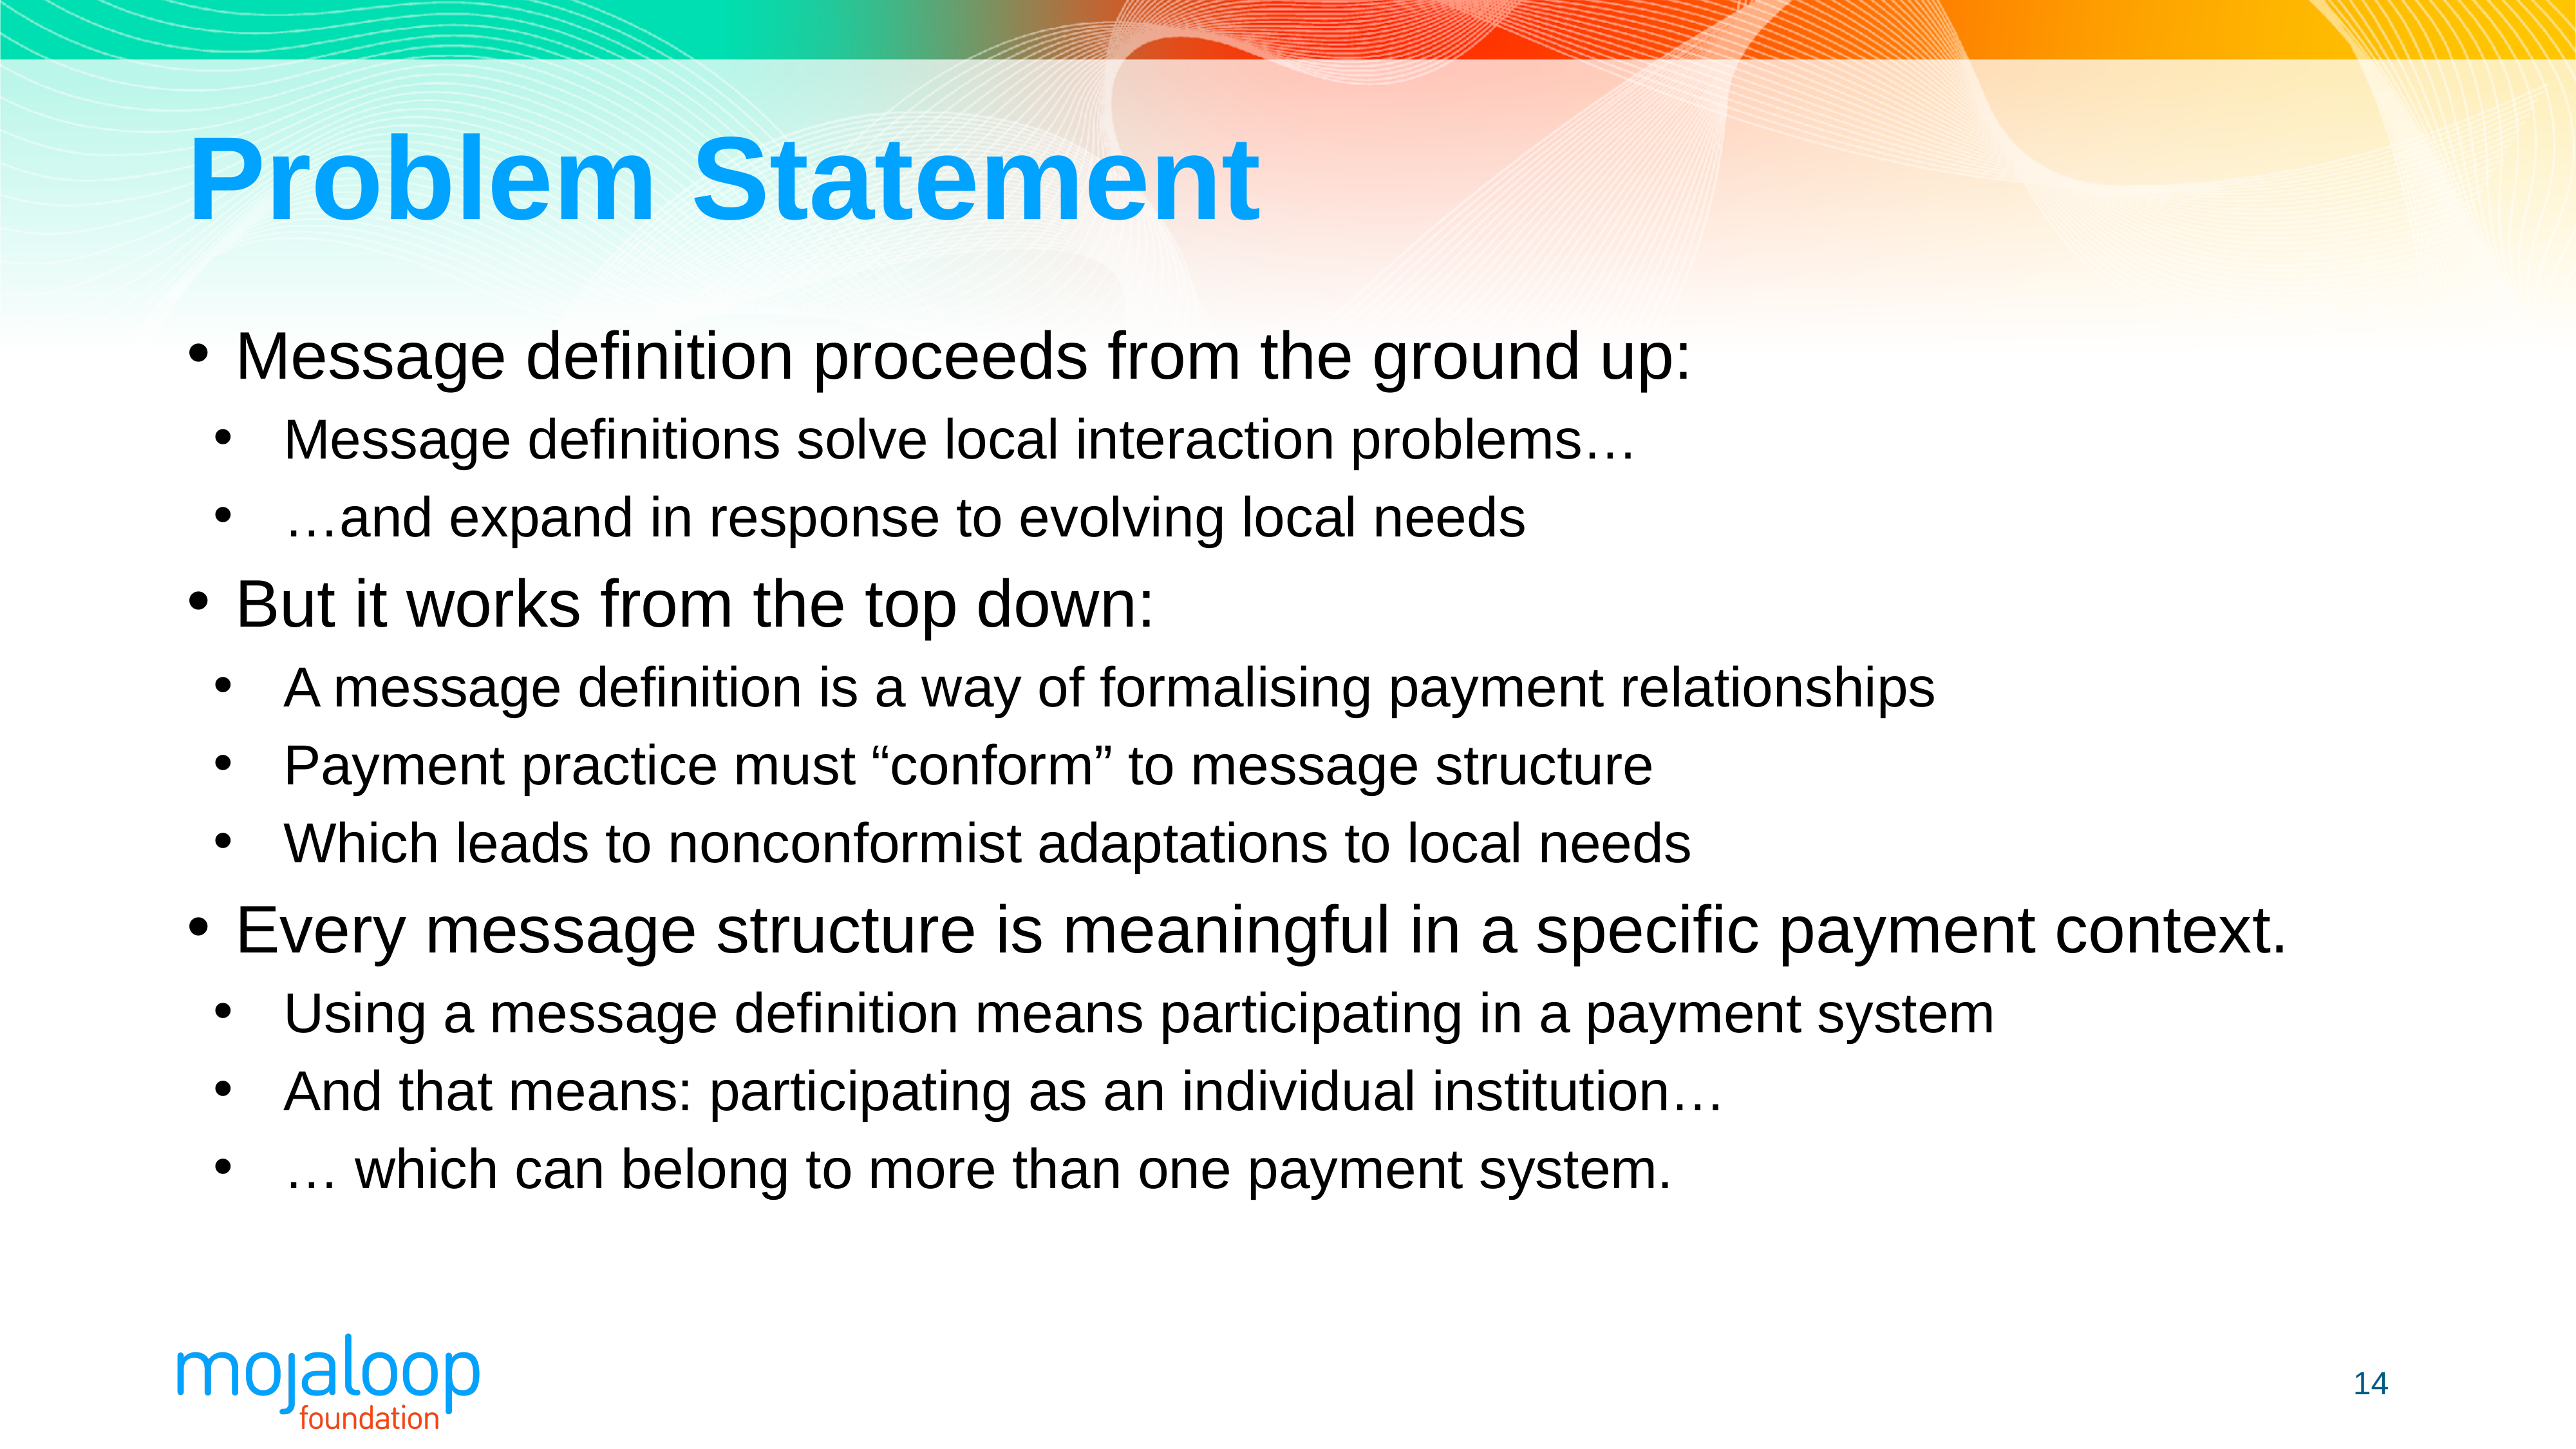

# Problem Statement
Message definition proceeds from the ground up:
Message definitions solve local interaction problems…
…and expand in response to evolving local needs
But it works from the top down:
A message definition is a way of formalising payment relationships
Payment practice must “conform” to message structure
Which leads to nonconformist adaptations to local needs
Every message structure is meaningful in a specific payment context.
Using a message definition means participating in a payment system
And that means: participating as an individual institution…
… which can belong to more than one payment system.

14